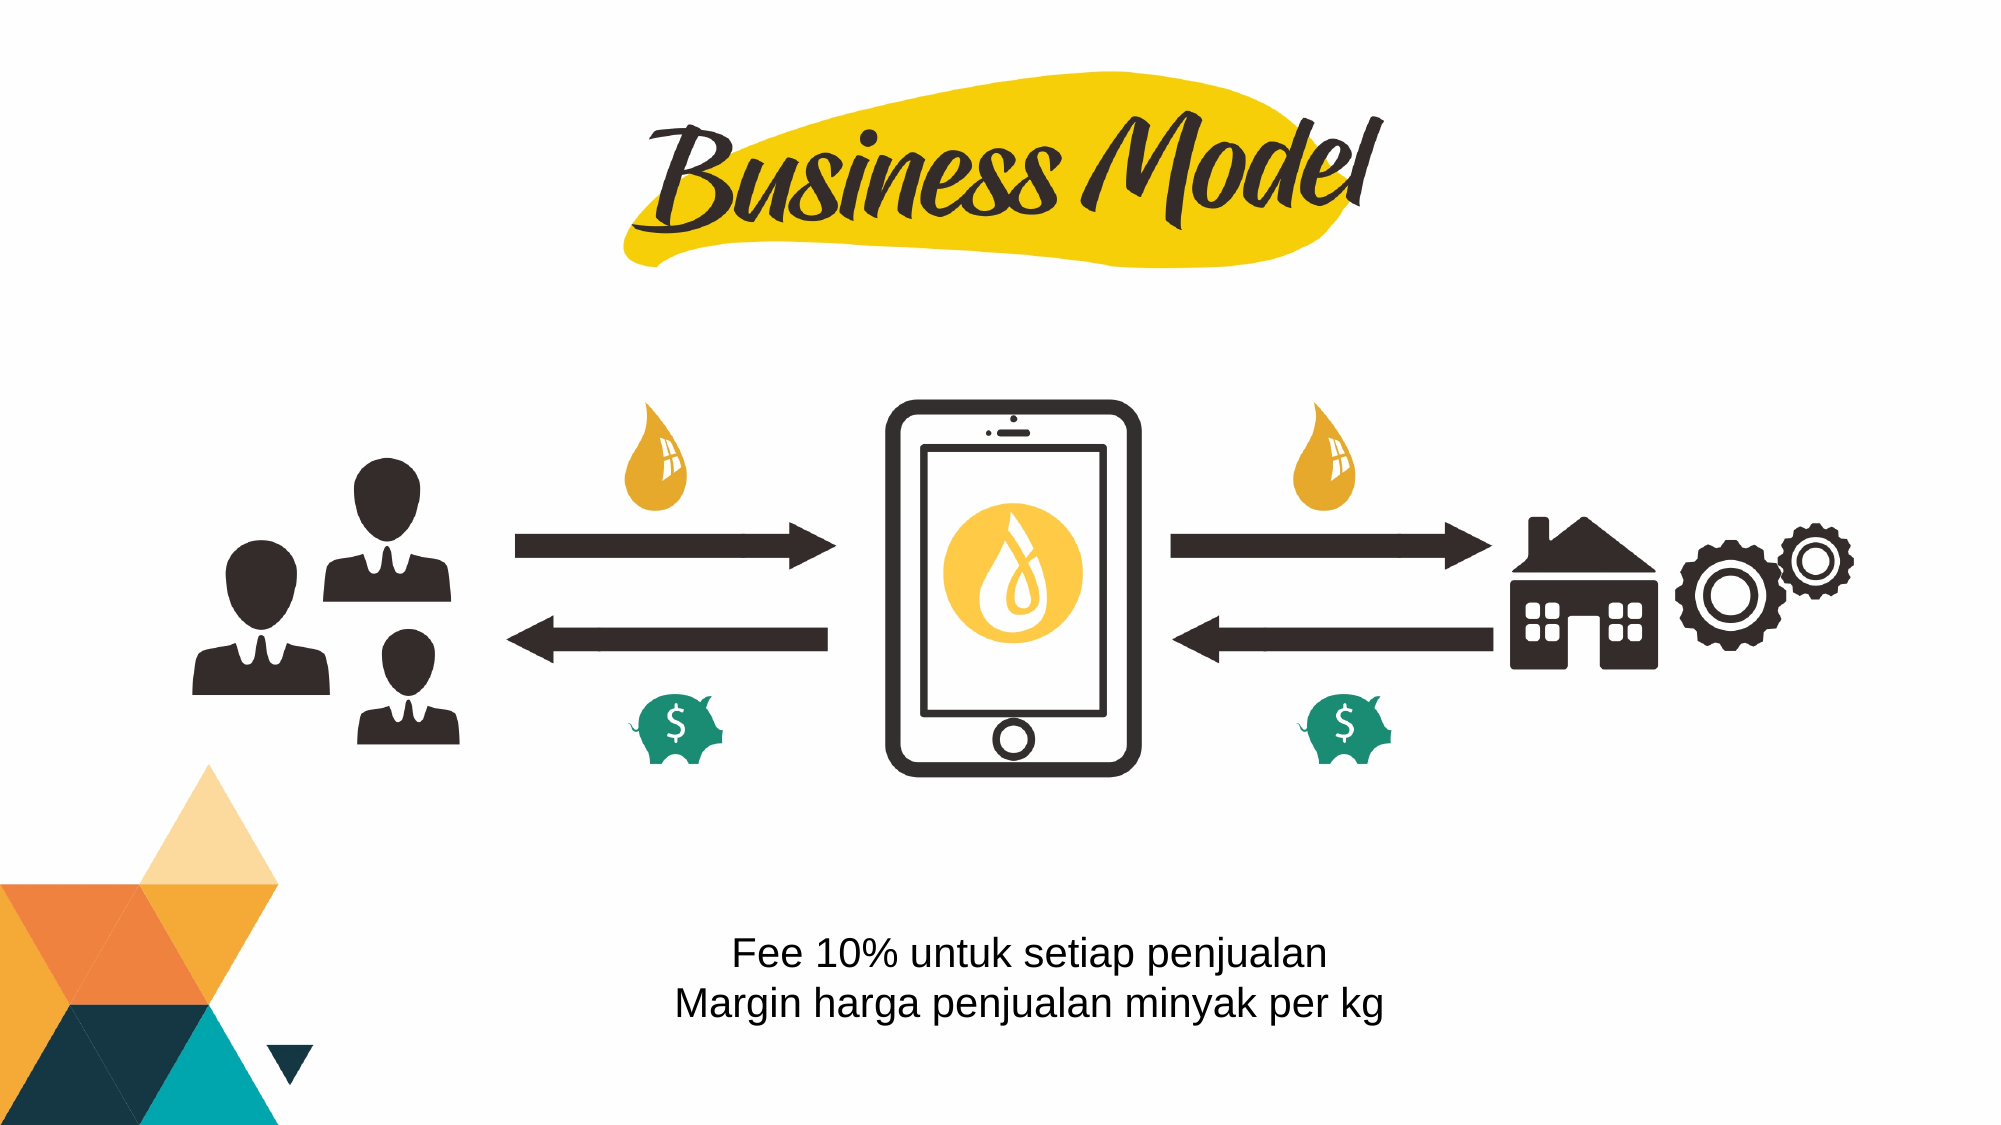

Fee 10% untuk setiap penjualan
Margin harga penjualan minyak per kg